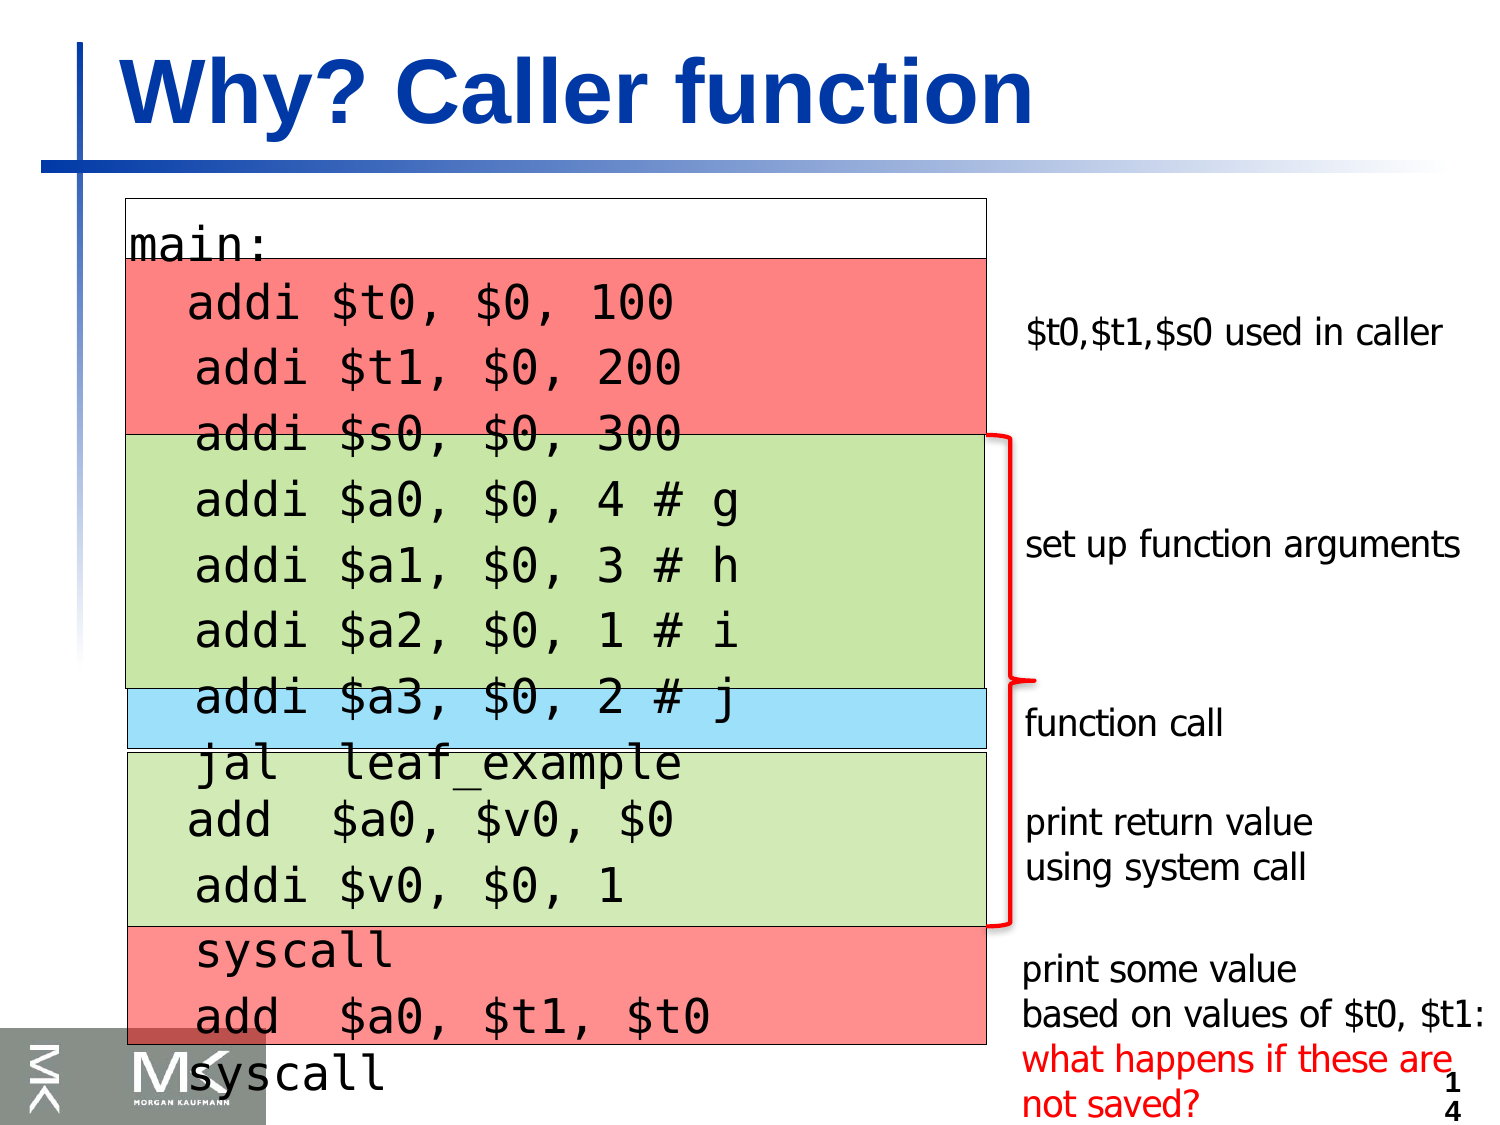

Why? Caller function

	main:
  addi $t0, $0, 100
    addi $t1, $0, 200
    addi $s0, $0, 300
    addi $a0, $0, 4 # g
    addi $a1, $0, 3 # h
    addi $a2, $0, 1 # i
    addi $a3, $0, 2 # j
    jal  leaf_example
  add  $a0, $v0, $0
    addi $v0, $0, 1
    syscall
    add  $a0, $t1, $t0
  syscall

$t0,$t1,$s0 used in caller

set up function arguments

function call

print return value
using system call

print some value
based on values of $t0, $t1:
what happens if these are
not saved?
14